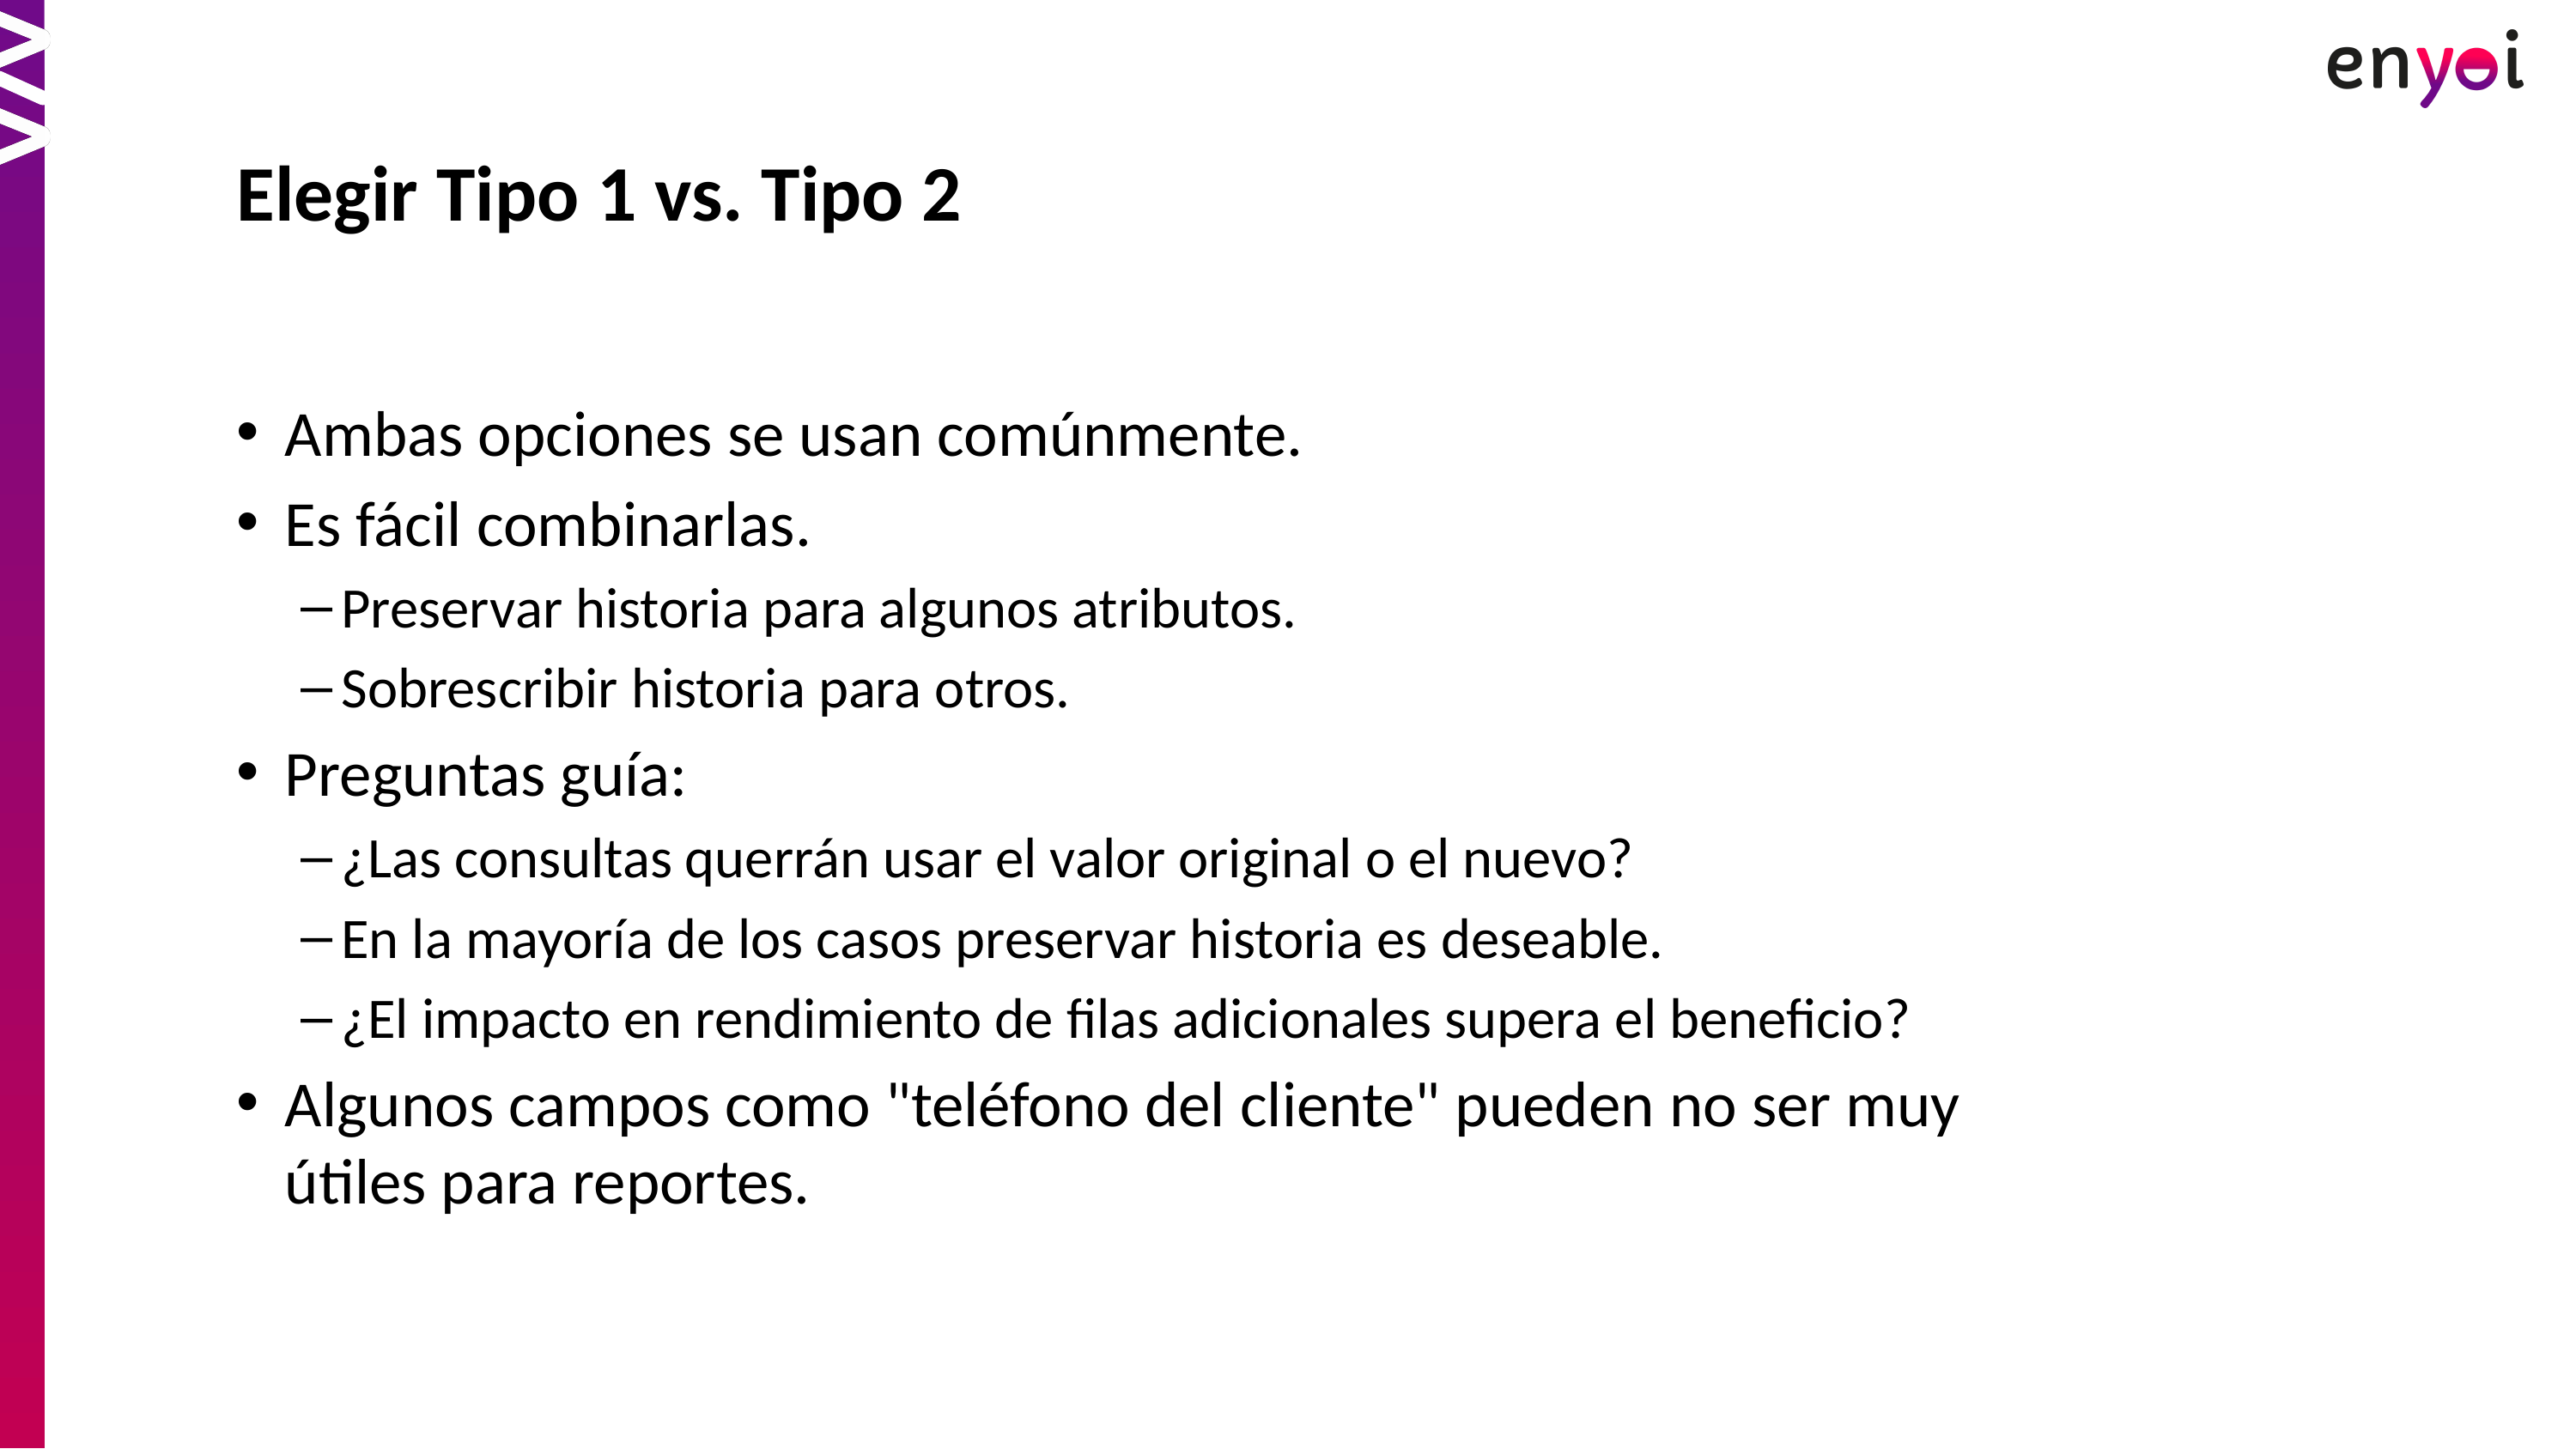

Elegir Tipo 1 vs. Tipo 2
Ambas opciones se usan comúnmente.
Es fácil combinarlas.
Preservar historia para algunos atributos.
Sobrescribir historia para otros.
Preguntas guía:
¿Las consultas querrán usar el valor original o el nuevo?
En la mayoría de los casos preservar historia es deseable.
¿El impacto en rendimiento de filas adicionales supera el beneficio?
Algunos campos como "teléfono del cliente" pueden no ser muy útiles para reportes.